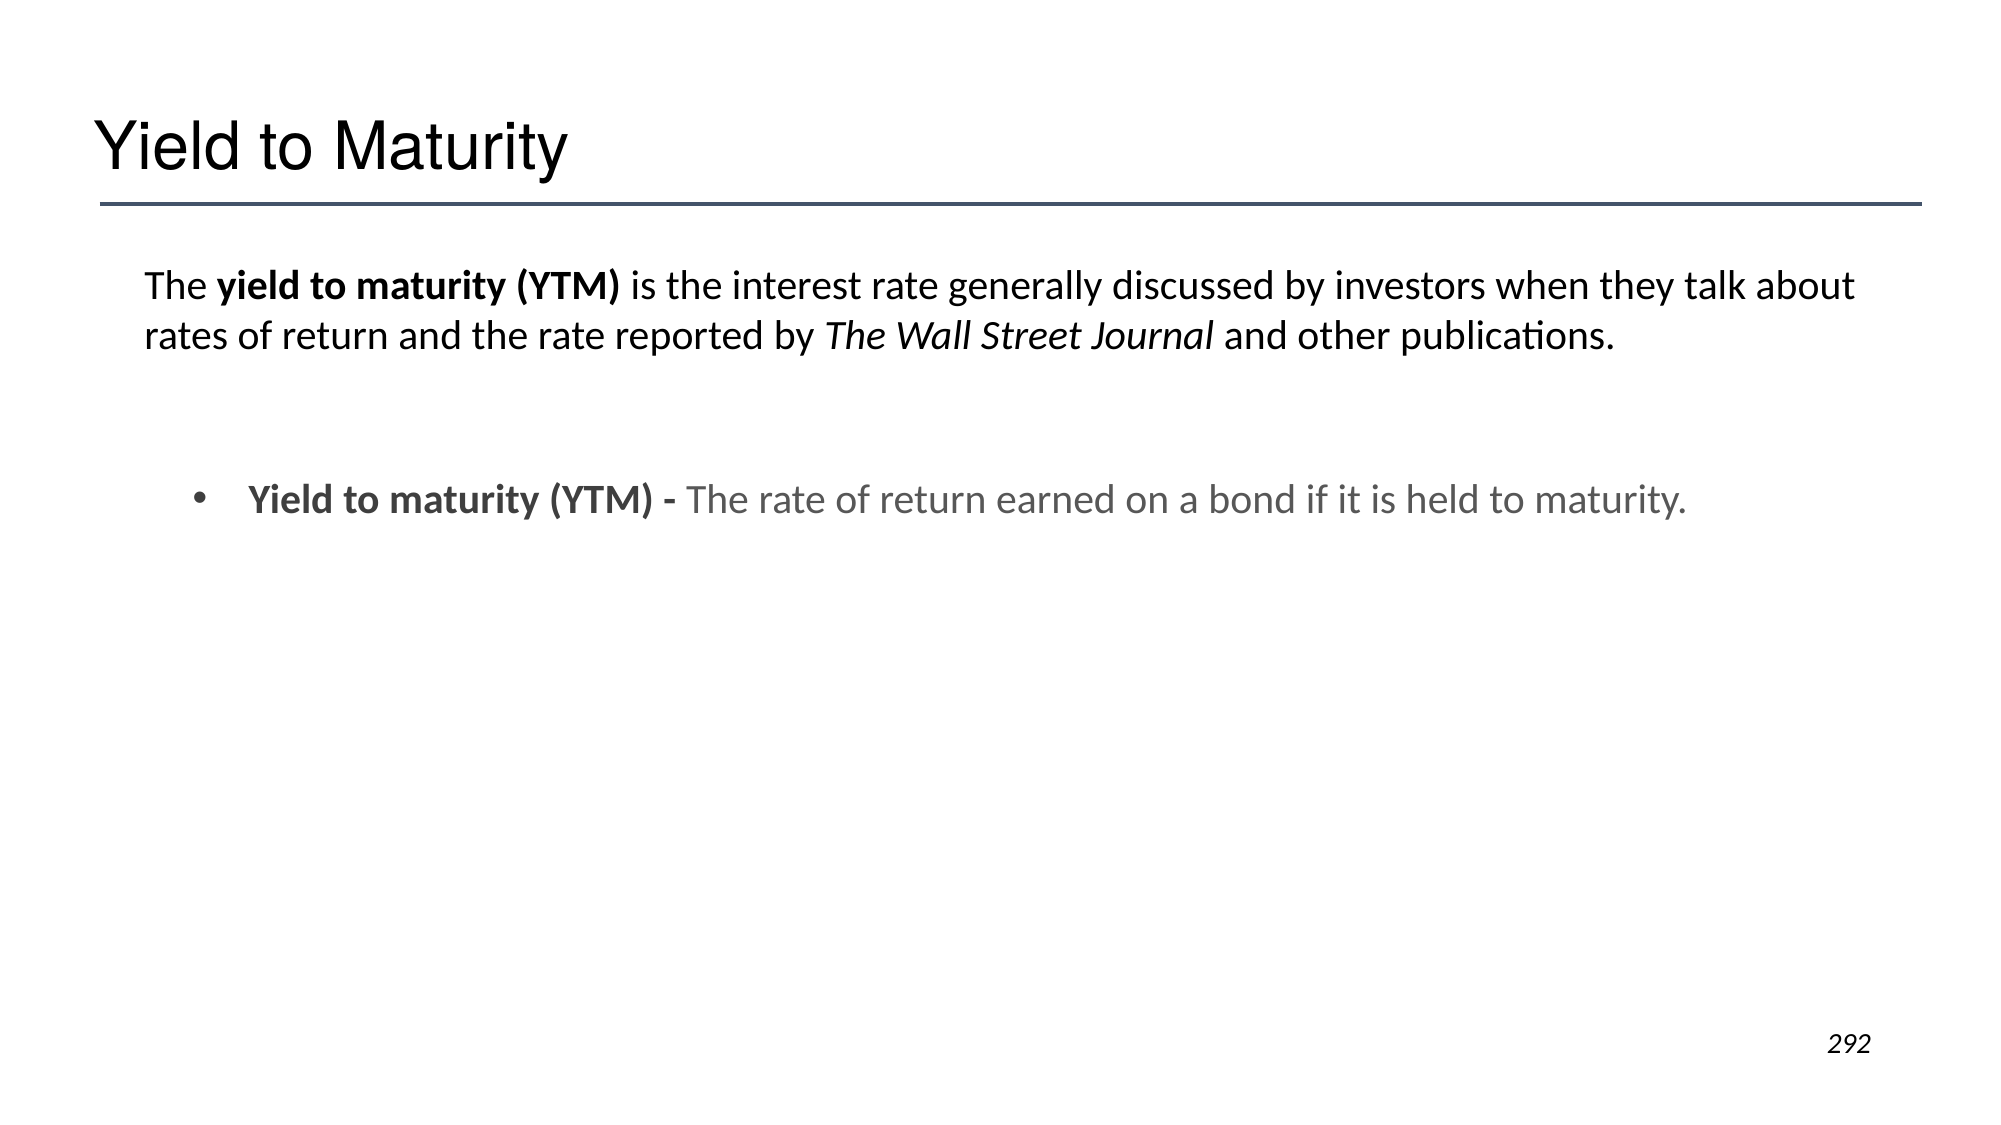

# Yield to Maturity
The yield to maturity (YTM) is the interest rate generally discussed by investors when they talk about rates of return and the rate reported by The Wall Street Journal and other publications.
Yield to maturity (YTM) - The rate of return earned on a bond if it is held to maturity.